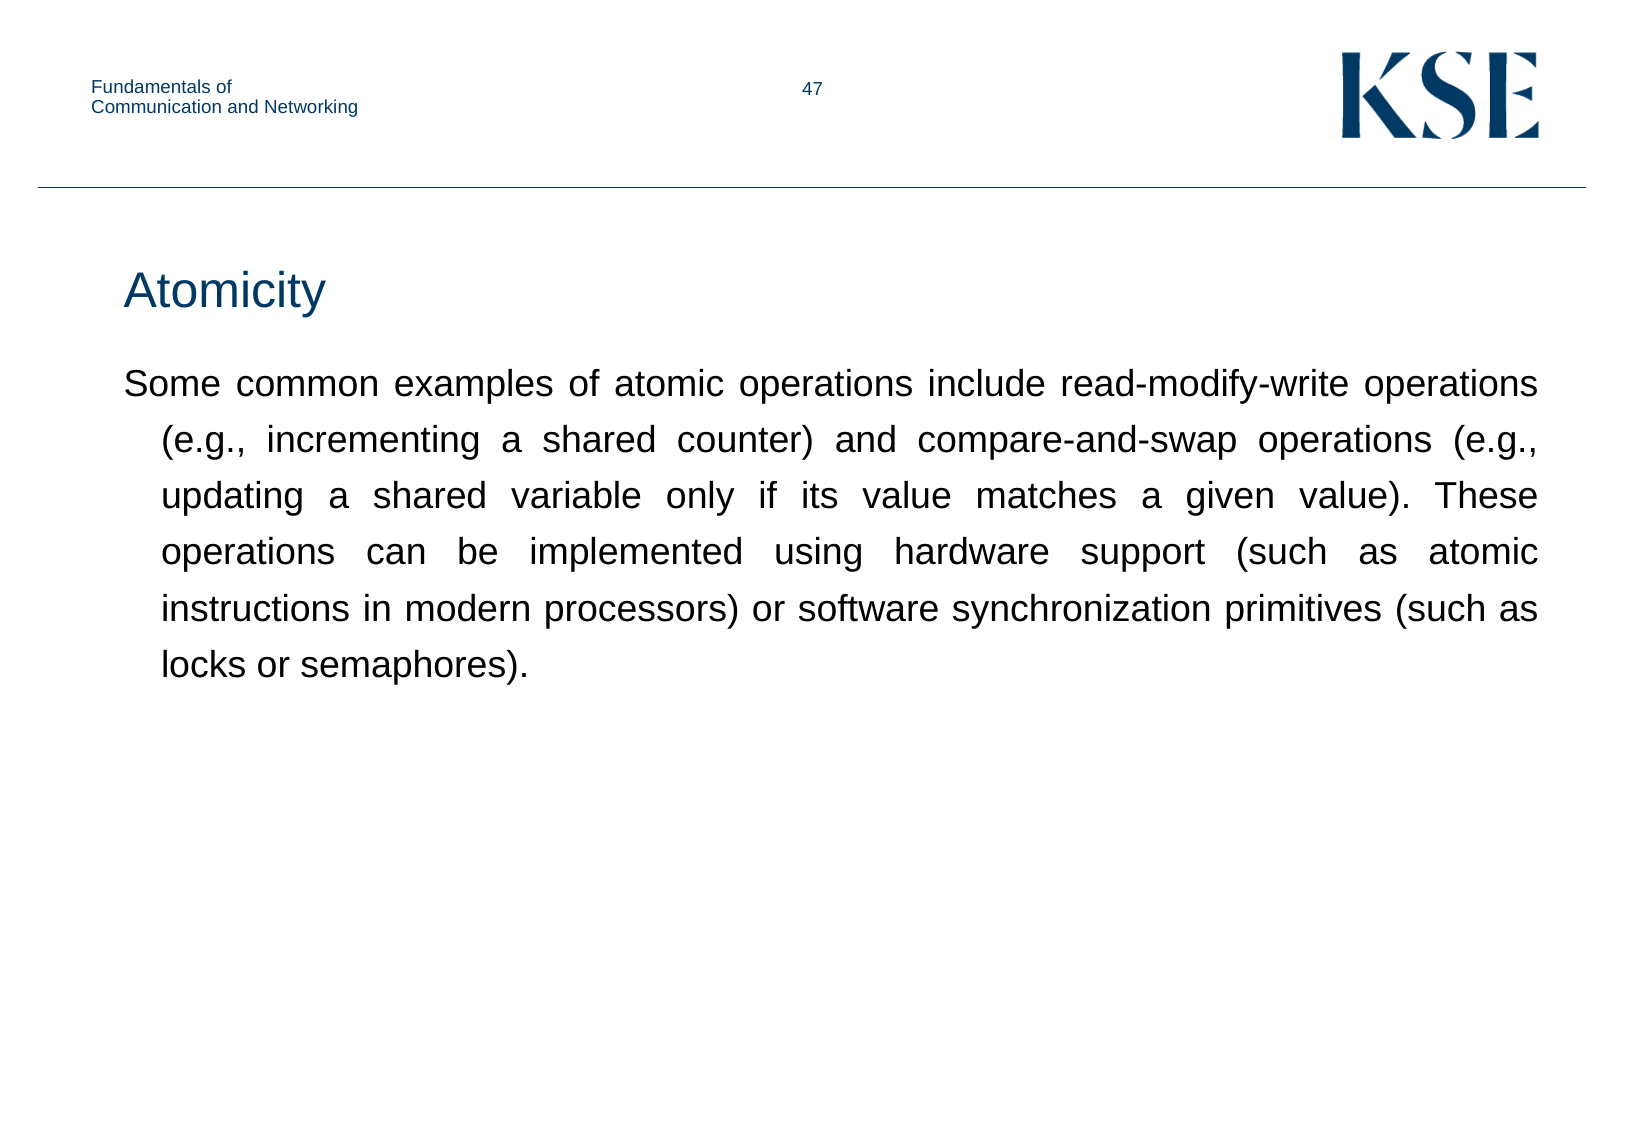

Fundamentals of Communication and Networking
Atomicity
Some common examples of atomic operations include read-modify-write operations (e.g., incrementing a shared counter) and compare-and-swap operations (e.g., updating a shared variable only if its value matches a given value). These operations can be implemented using hardware support (such as atomic instructions in modern processors) or software synchronization primitives (such as locks or semaphores).